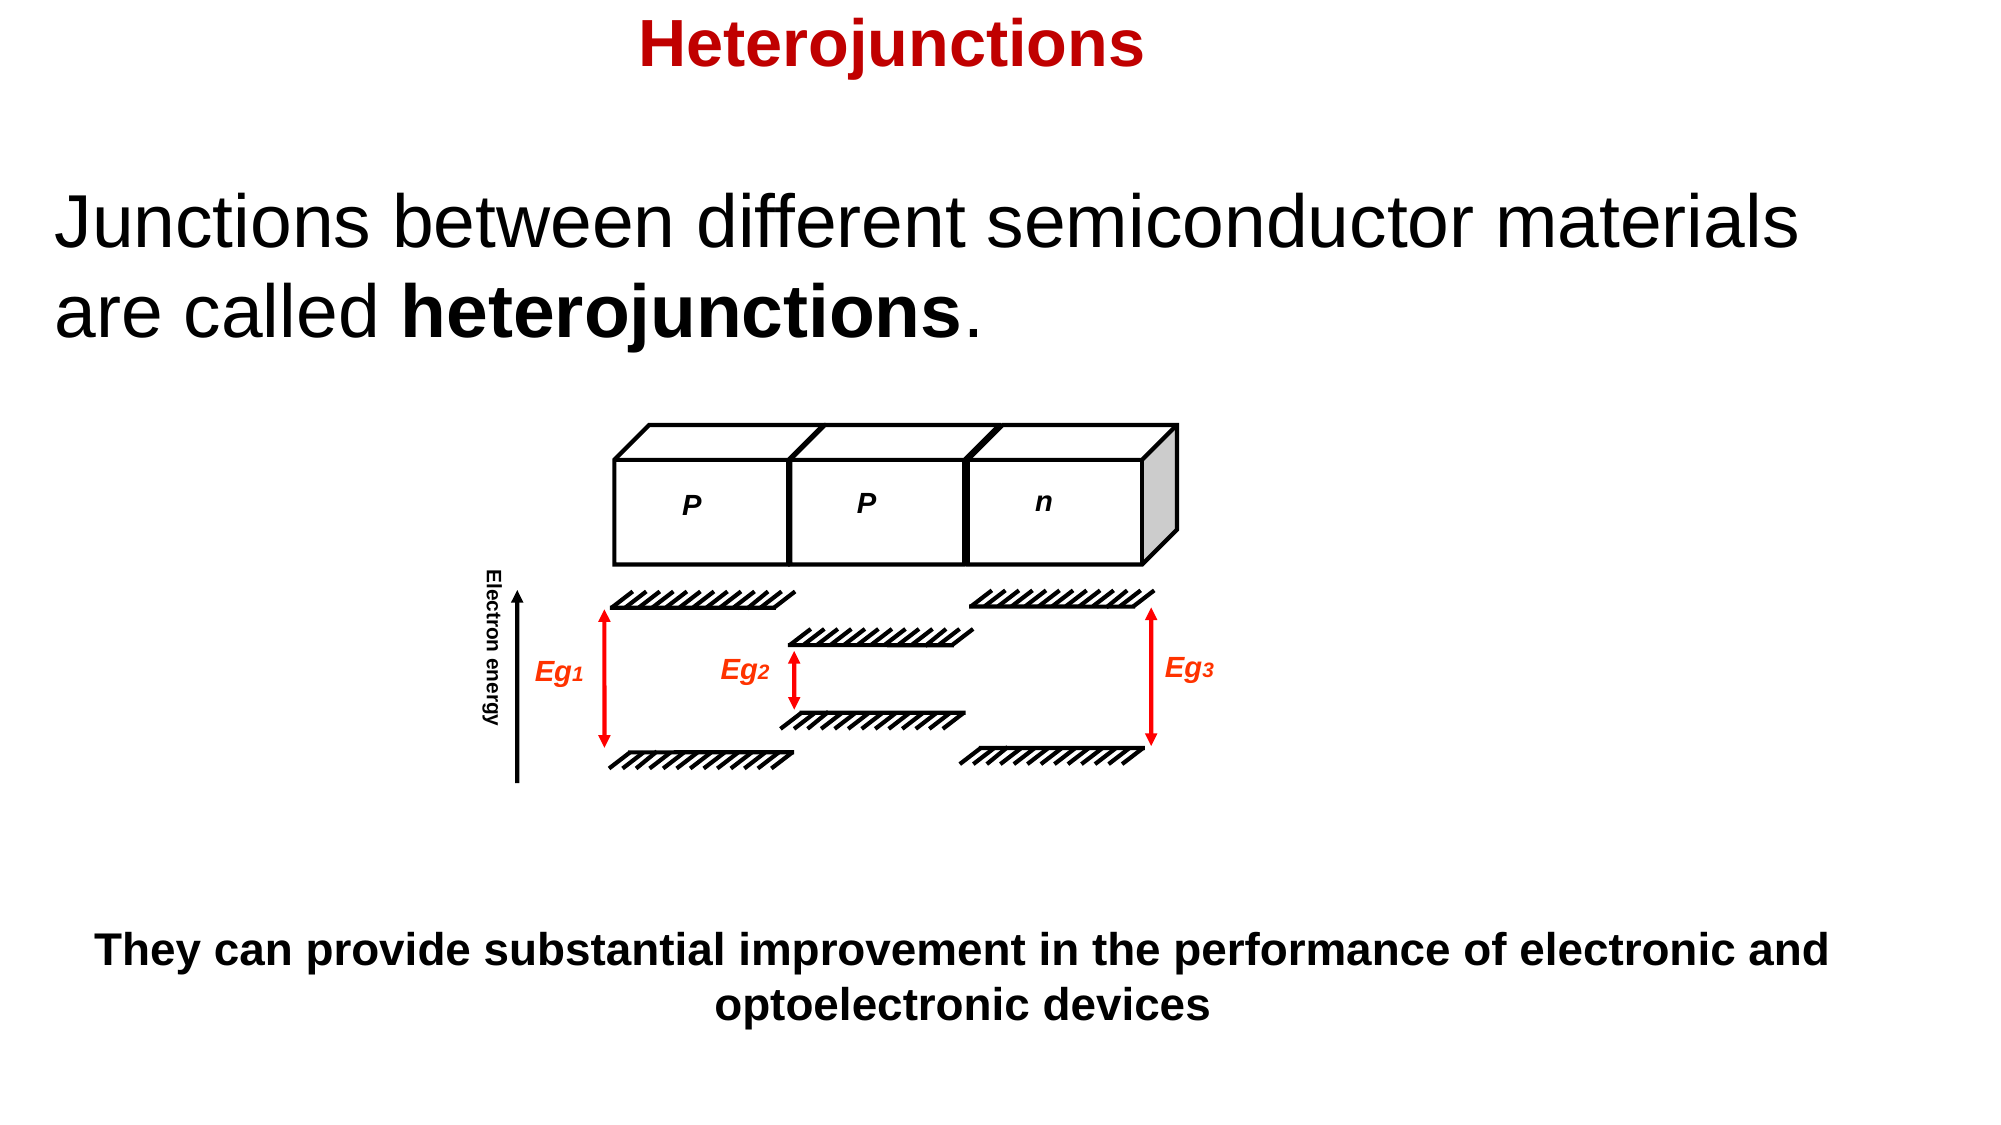

# Heterojunctions
Junctions between different semiconductor materials are called heterojunctions.

n
P
P
Electron energy

Eg3
Eg2
Eg1

They can provide substantial improvement in the performance of electronic and optoelectronic devices